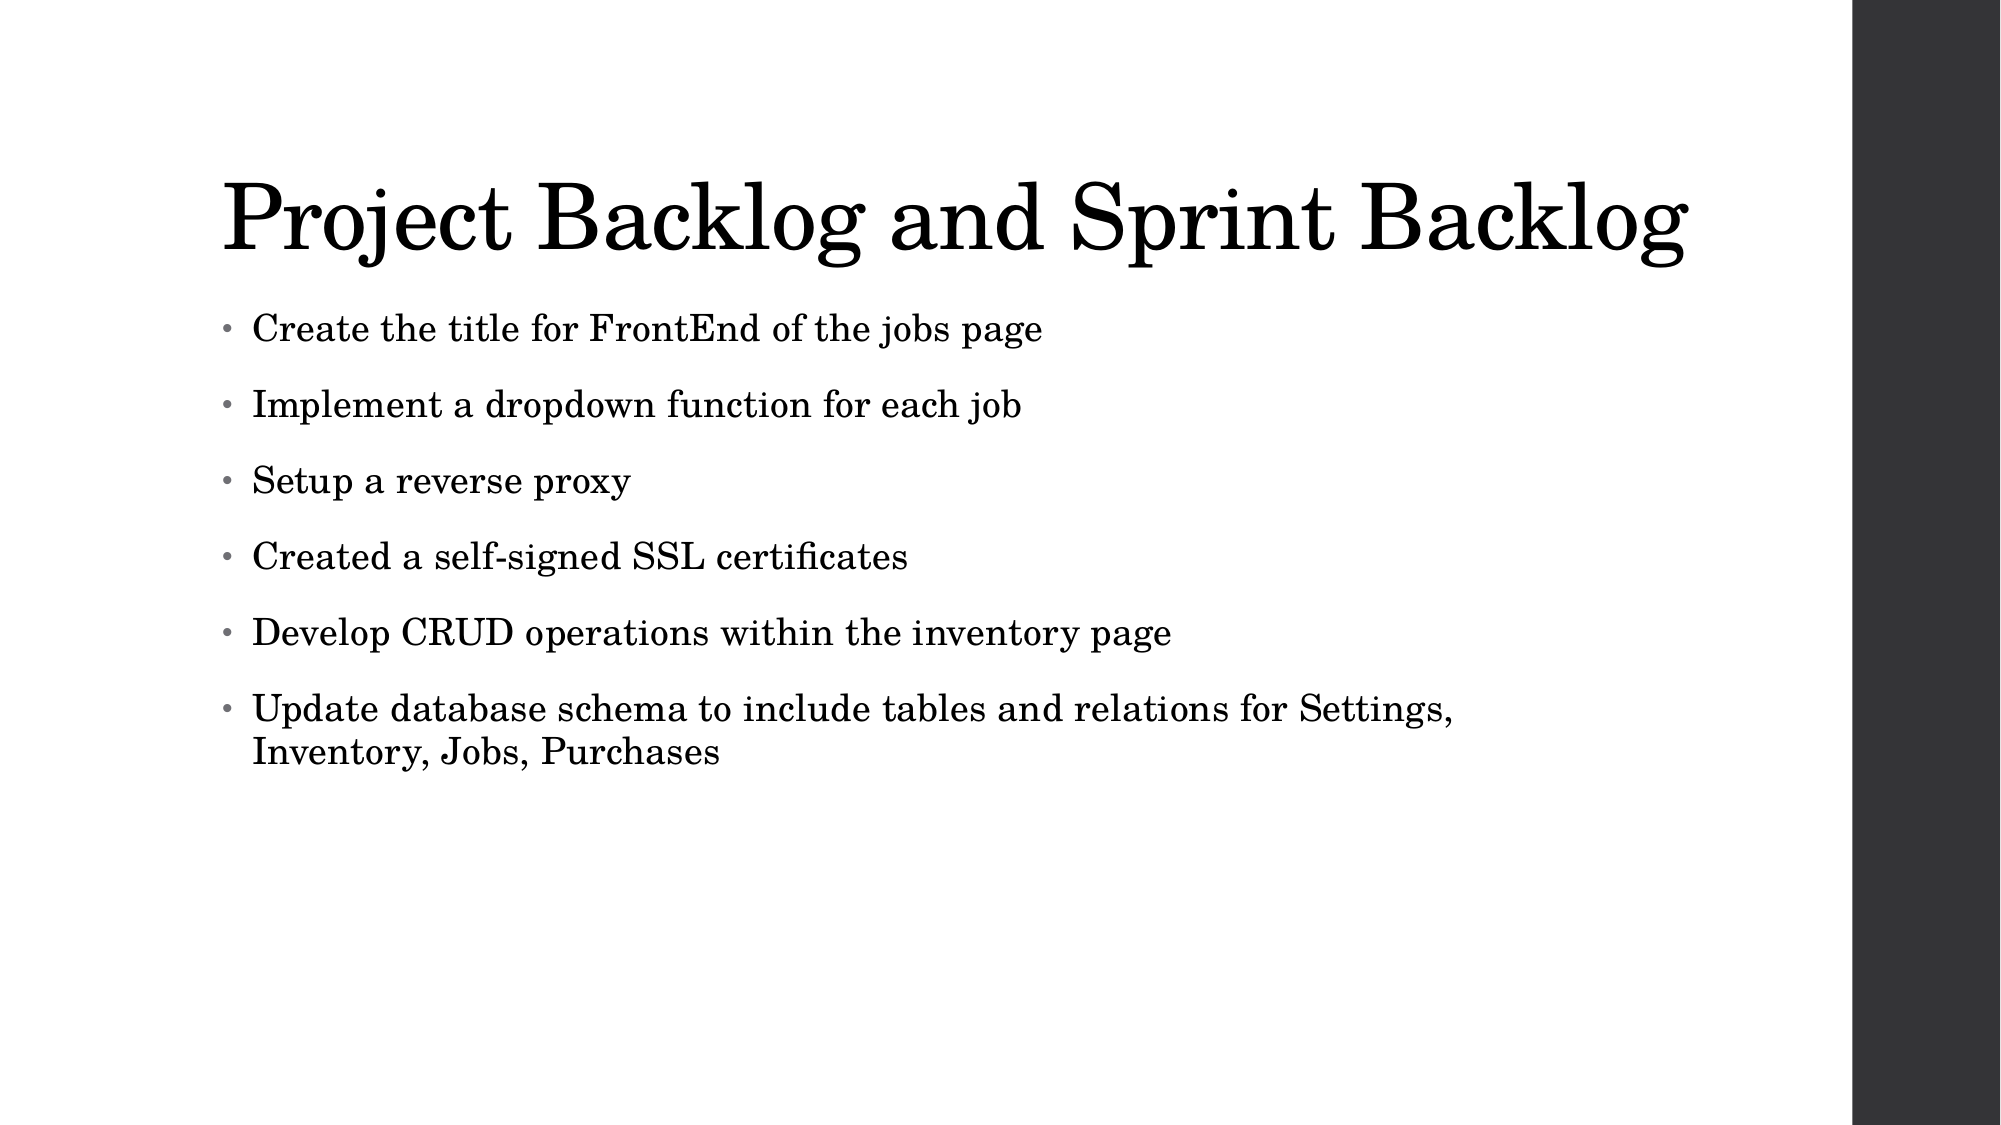

# Project Backlog and Sprint Backlog
Create the title for FrontEnd of the jobs page
Implement a dropdown function for each job
Setup a reverse proxy
Created a self-signed SSL certificates
Develop CRUD operations within the inventory page
Update database schema to include tables and relations for Settings, Inventory, Jobs, Purchases